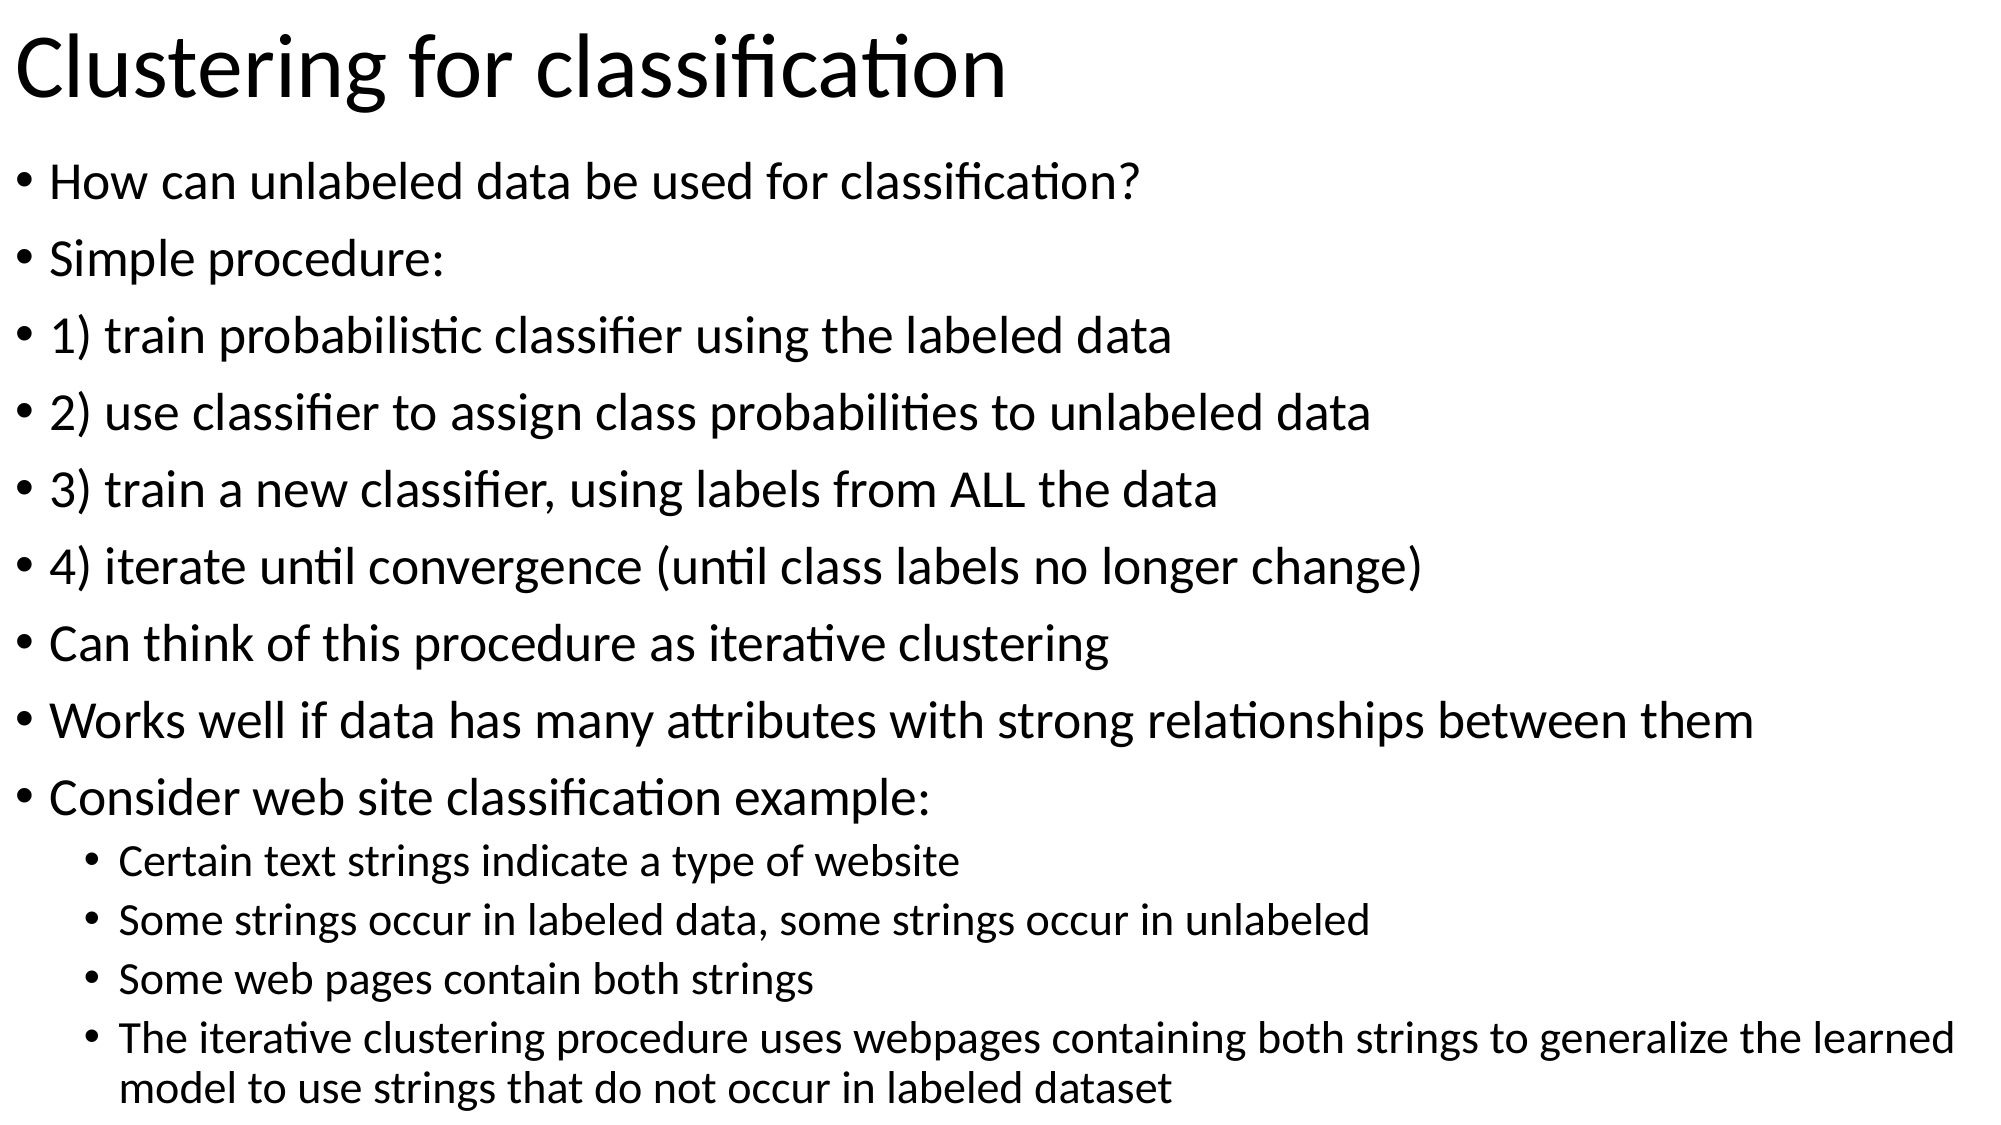

# Clustering for classification
How can unlabeled data be used for classification?
Simple procedure:
1) train probabilistic classifier using the labeled data
2) use classifier to assign class probabilities to unlabeled data
3) train a new classifier, using labels from ALL the data
4) iterate until convergence (until class labels no longer change)
Can think of this procedure as iterative clustering
Works well if data has many attributes with strong relationships between them
Consider web site classification example:
Certain text strings indicate a type of website
Some strings occur in labeled data, some strings occur in unlabeled
Some web pages contain both strings
The iterative clustering procedure uses webpages containing both strings to generalize the learned model to use strings that do not occur in labeled dataset